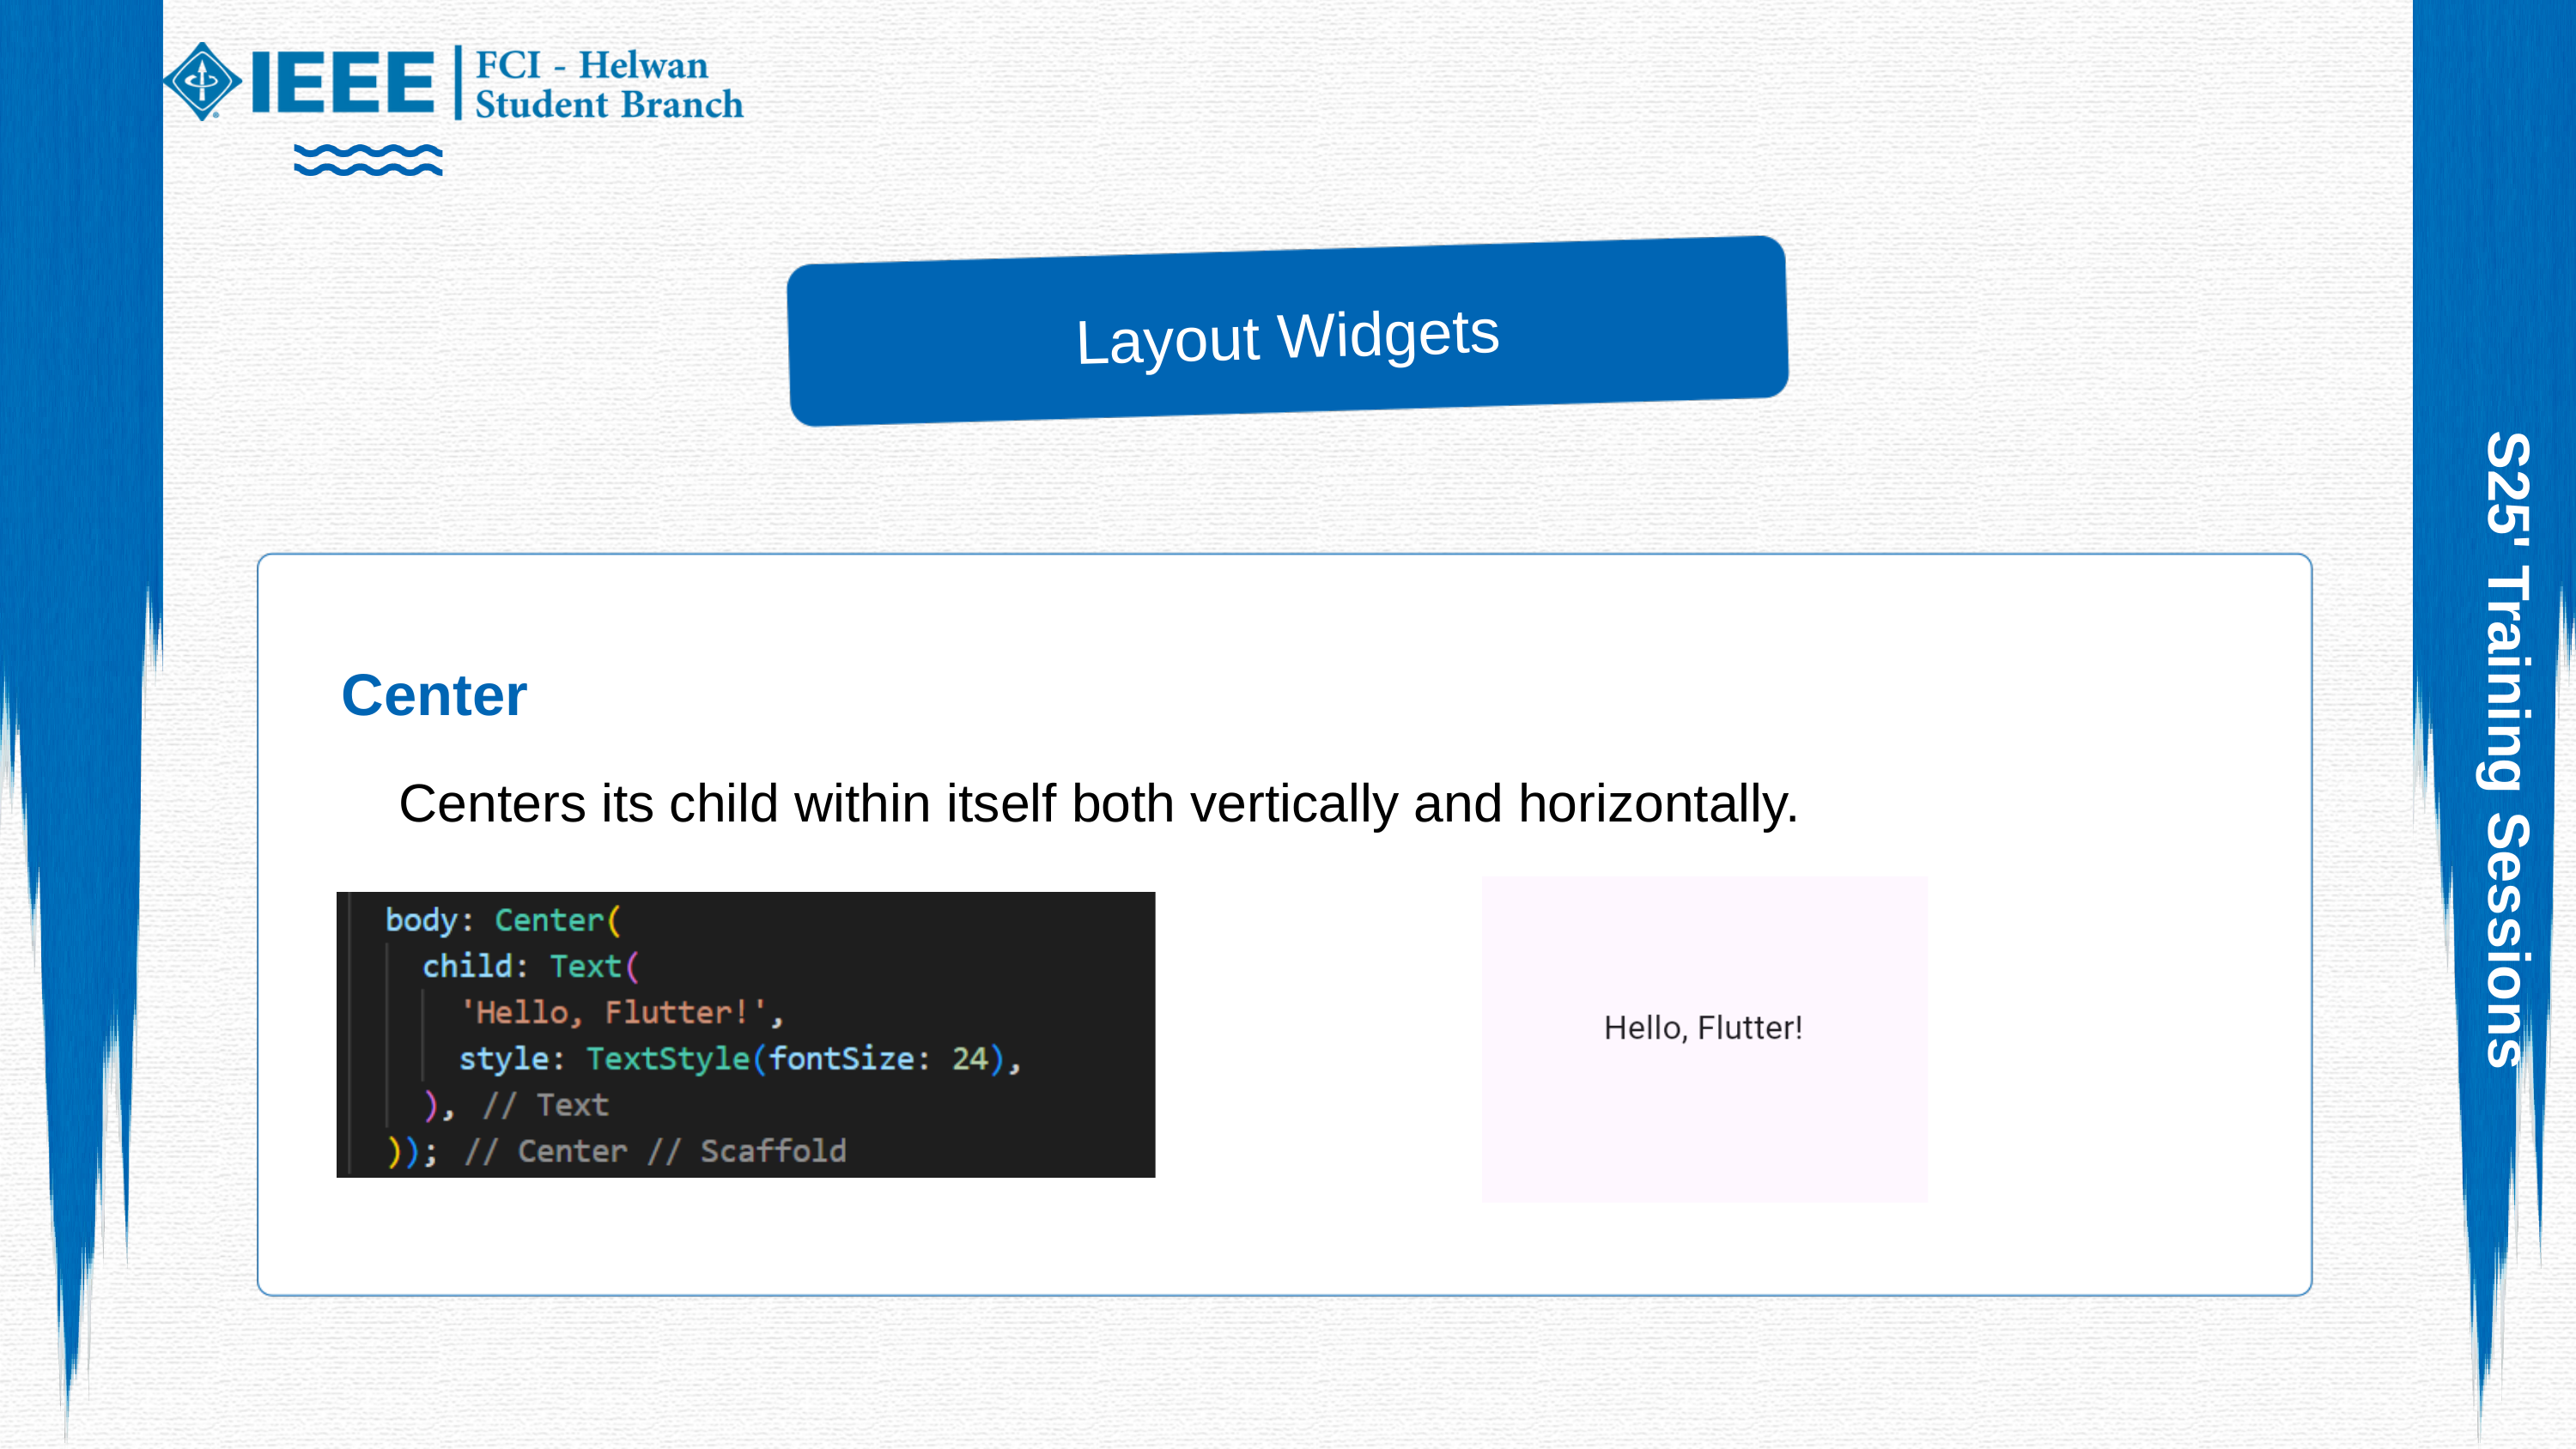

Layout Widgets

Center

S25' Training Sessions
Centers its child within itself both vertically and horizontally.